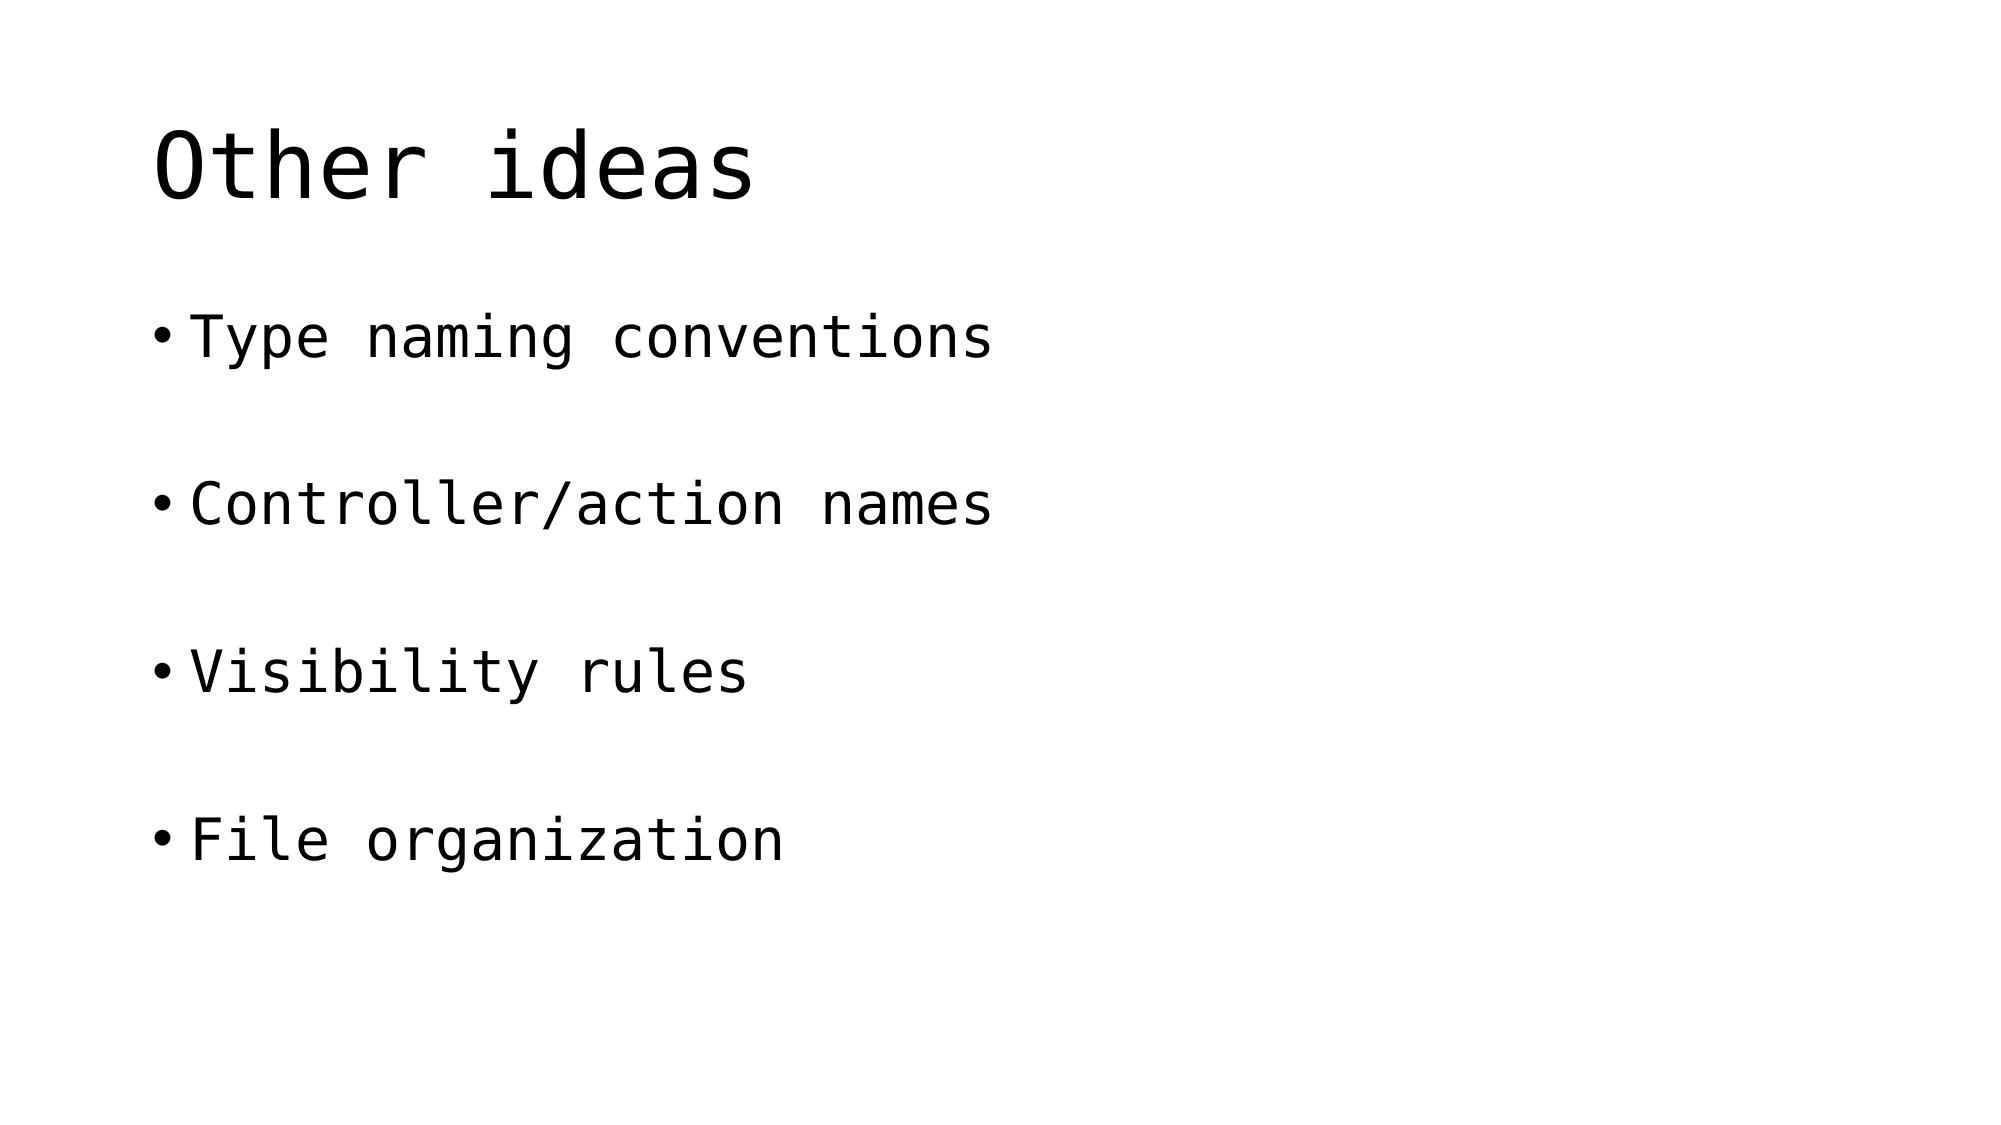

# Other ideas
Type naming conventions

Controller/action names

Visibility rules

File organization